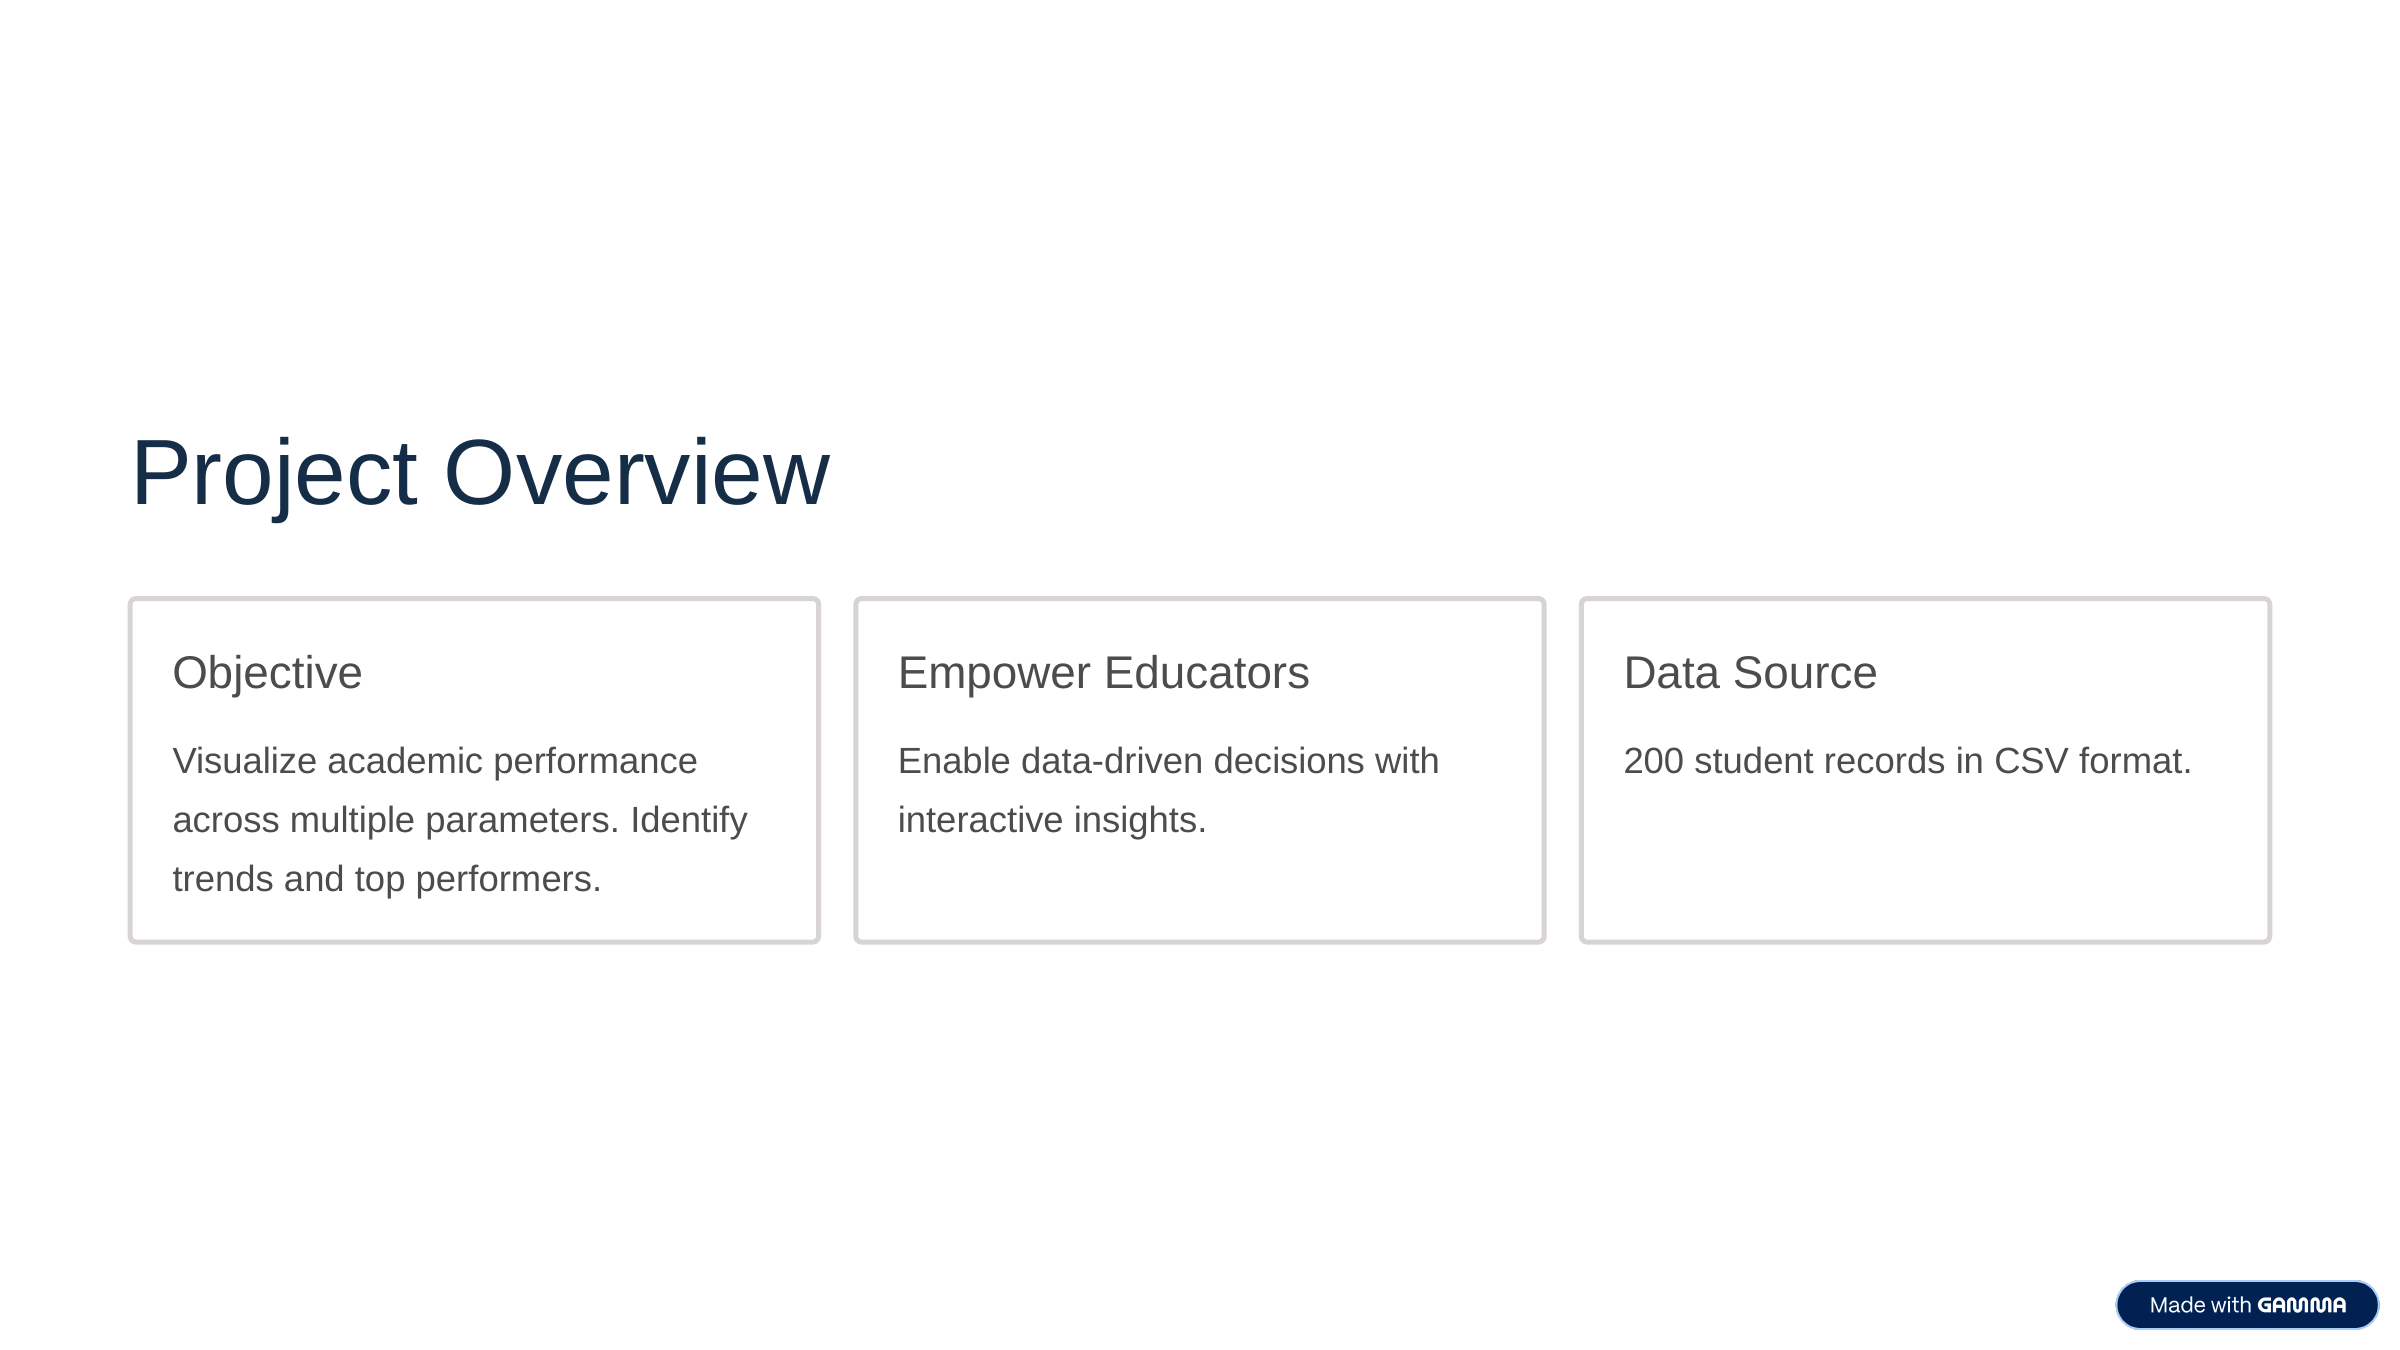

Project Overview

Objective
Empower Educators
Data Source
Visualize academic performance across multiple parameters. Identify trends and top performers.
Enable data-driven decisions with interactive insights.
200 student records in CSV format.